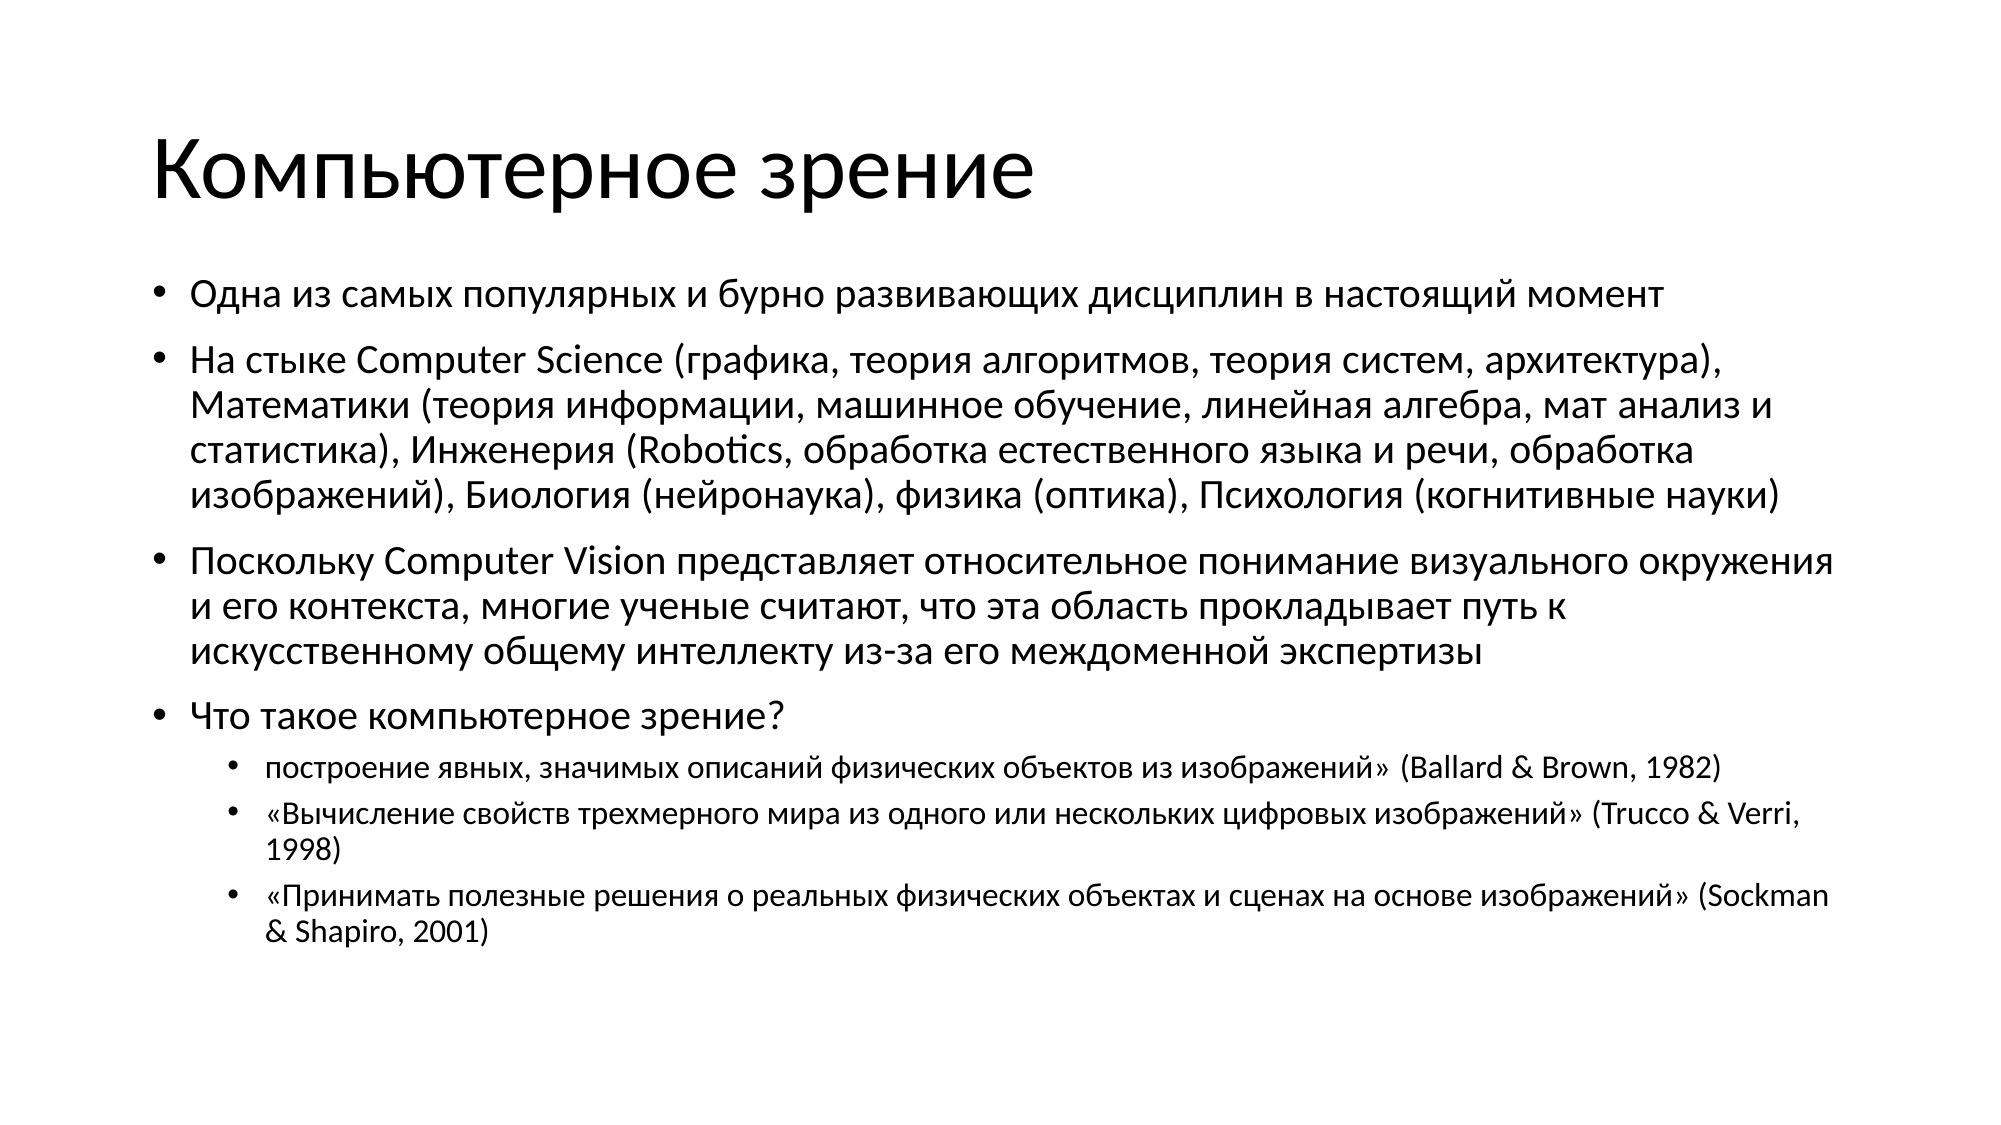

# Компьютерное зрение
Одна из самых популярных и бурно развивающих дисциплин в настоящий момент
На стыке Computer Science (графика, теория алгоритмов, теория систем, архитектура), Математики (теория информации, машинное обучение, линейная алгебра, мат анализ и статистика), Инженерия (Robotics, обработка естественного языка и речи, обработка изображений), Биология (нейронаука), физика (оптика), Психология (когнитивные науки)
Поскольку Computer Vision представляет относительное понимание визуального окружения и его контекста, многие ученые считают, что эта область прокладывает путь к искусственному общему интеллекту из-за его междоменной экспертизы
Что такое компьютерное зрение?
построение явных, значимых описаний физических объектов из изображений» (Ballard & Brown, 1982)
«Вычисление свойств трехмерного мира из одного или нескольких цифровых изображений» (Trucco & Verri, 1998)
«Принимать полезные решения о реальных физических объектах и сценах на основе изображений» (Sockman & Shapiro, 2001)